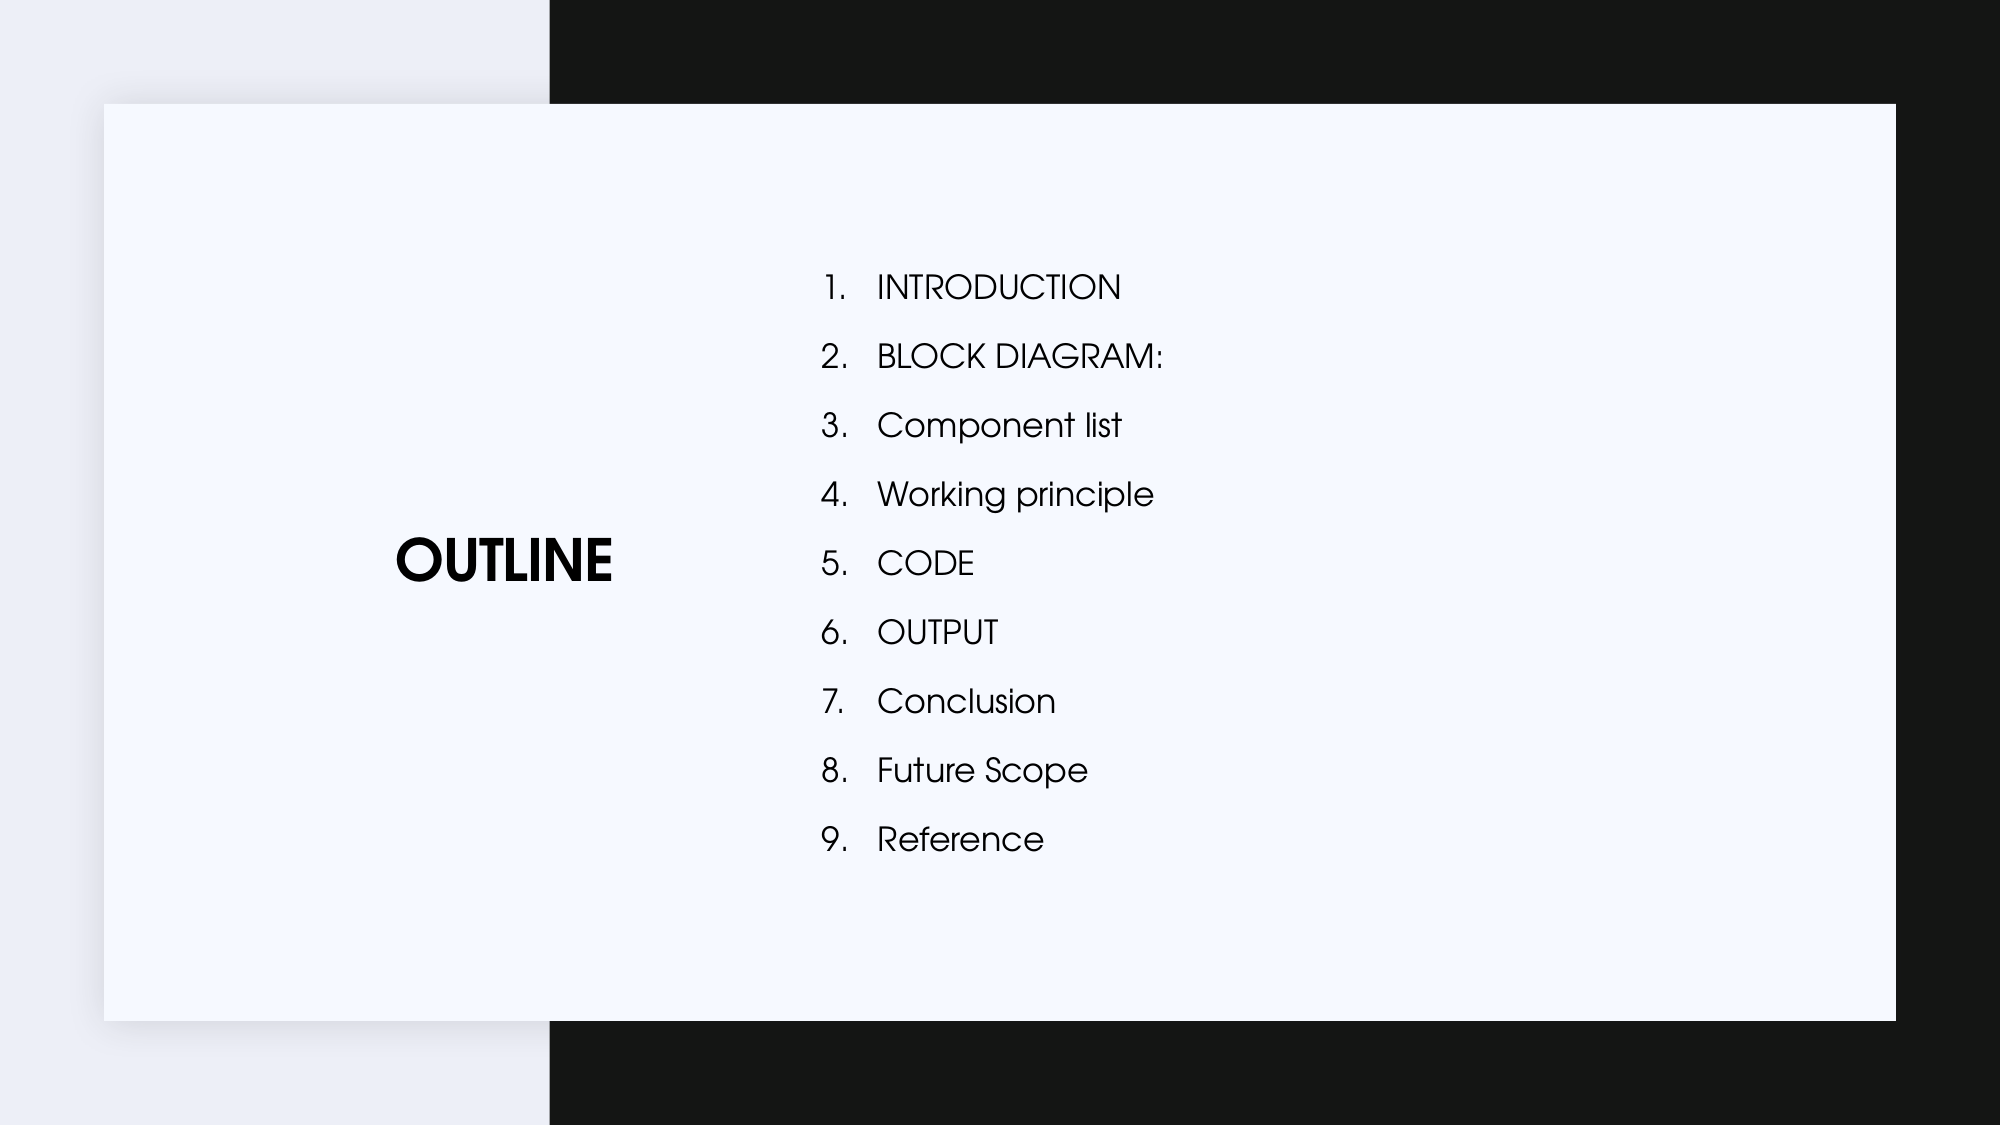

INTRODUCTION
BLOCK DIAGRAM:
Component list
Working principle
CODE
OUTPUT
Conclusion
Future Scope
Reference
# OUTLINE